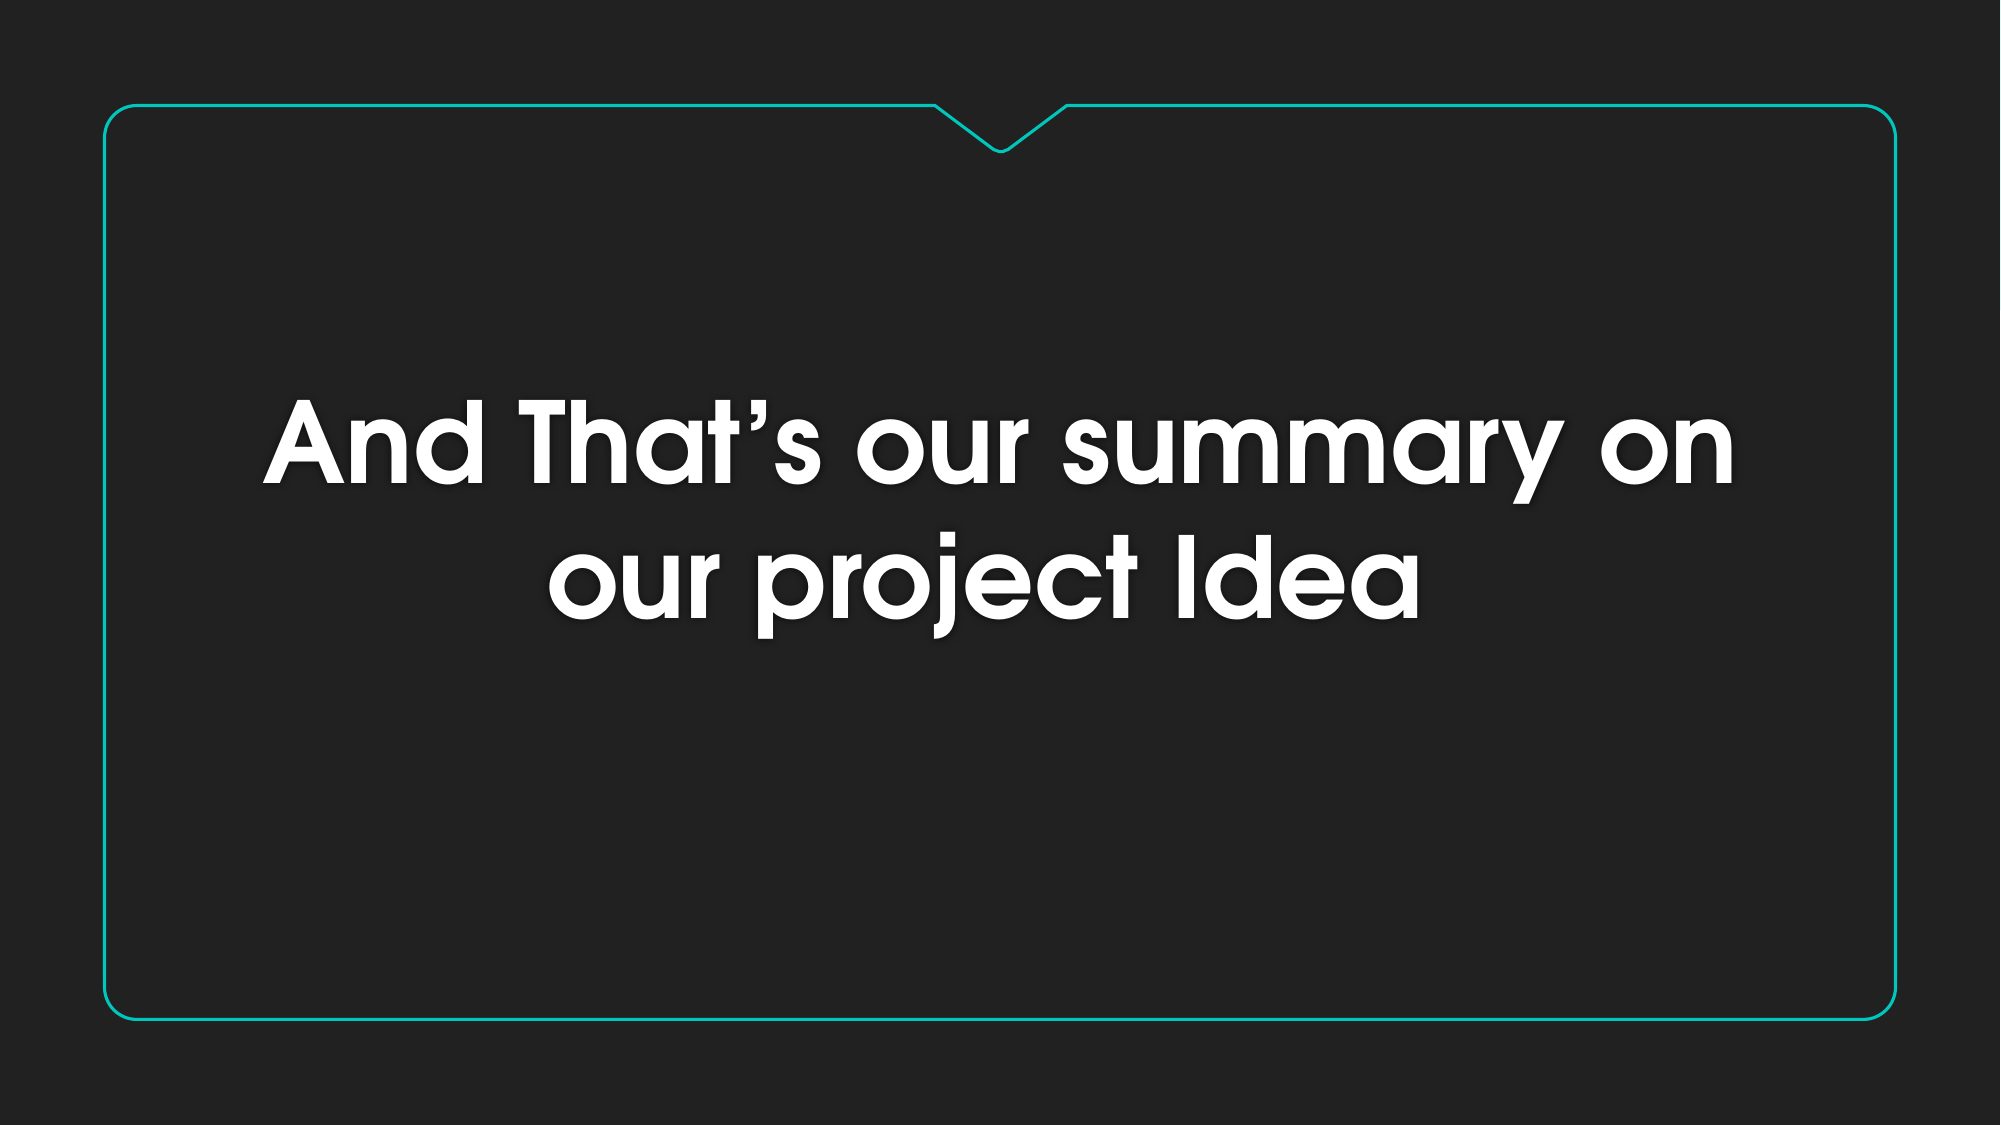

# And That’s our summary on our project Idea